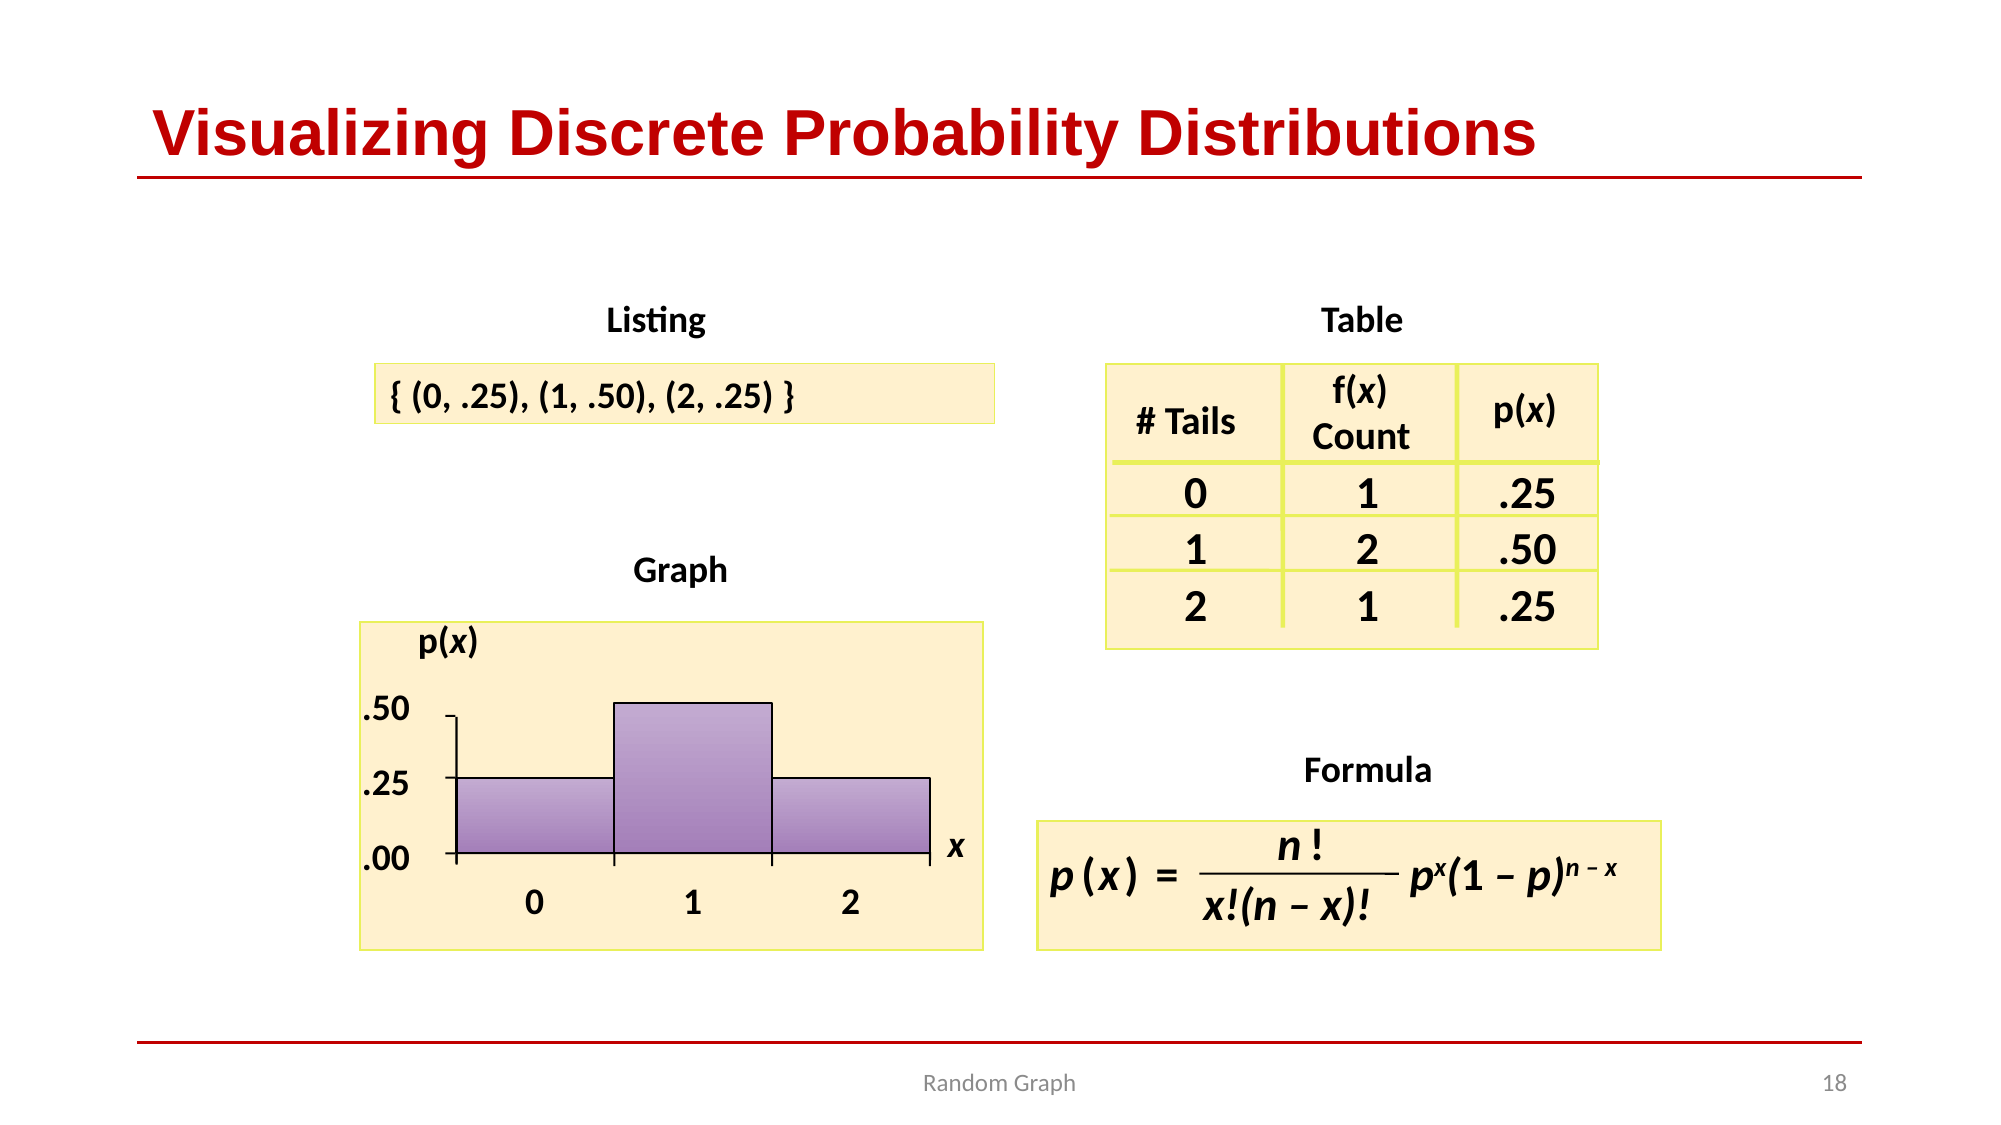

# Visualizing Discrete Probability Distributions
Listing
Table
f(x)
{ (0, .25), (1, .50), (2, .25) }

p(x)
# Tails
Count
0
1
.25

1
2
.50

Graph
2
1
.25

p(x)

.50

Formula
.25

n
!
x

.00
p
(
x
)
=
px(1 – p)n – x

x!(n – x)!
0
1
2

Random Graph
18